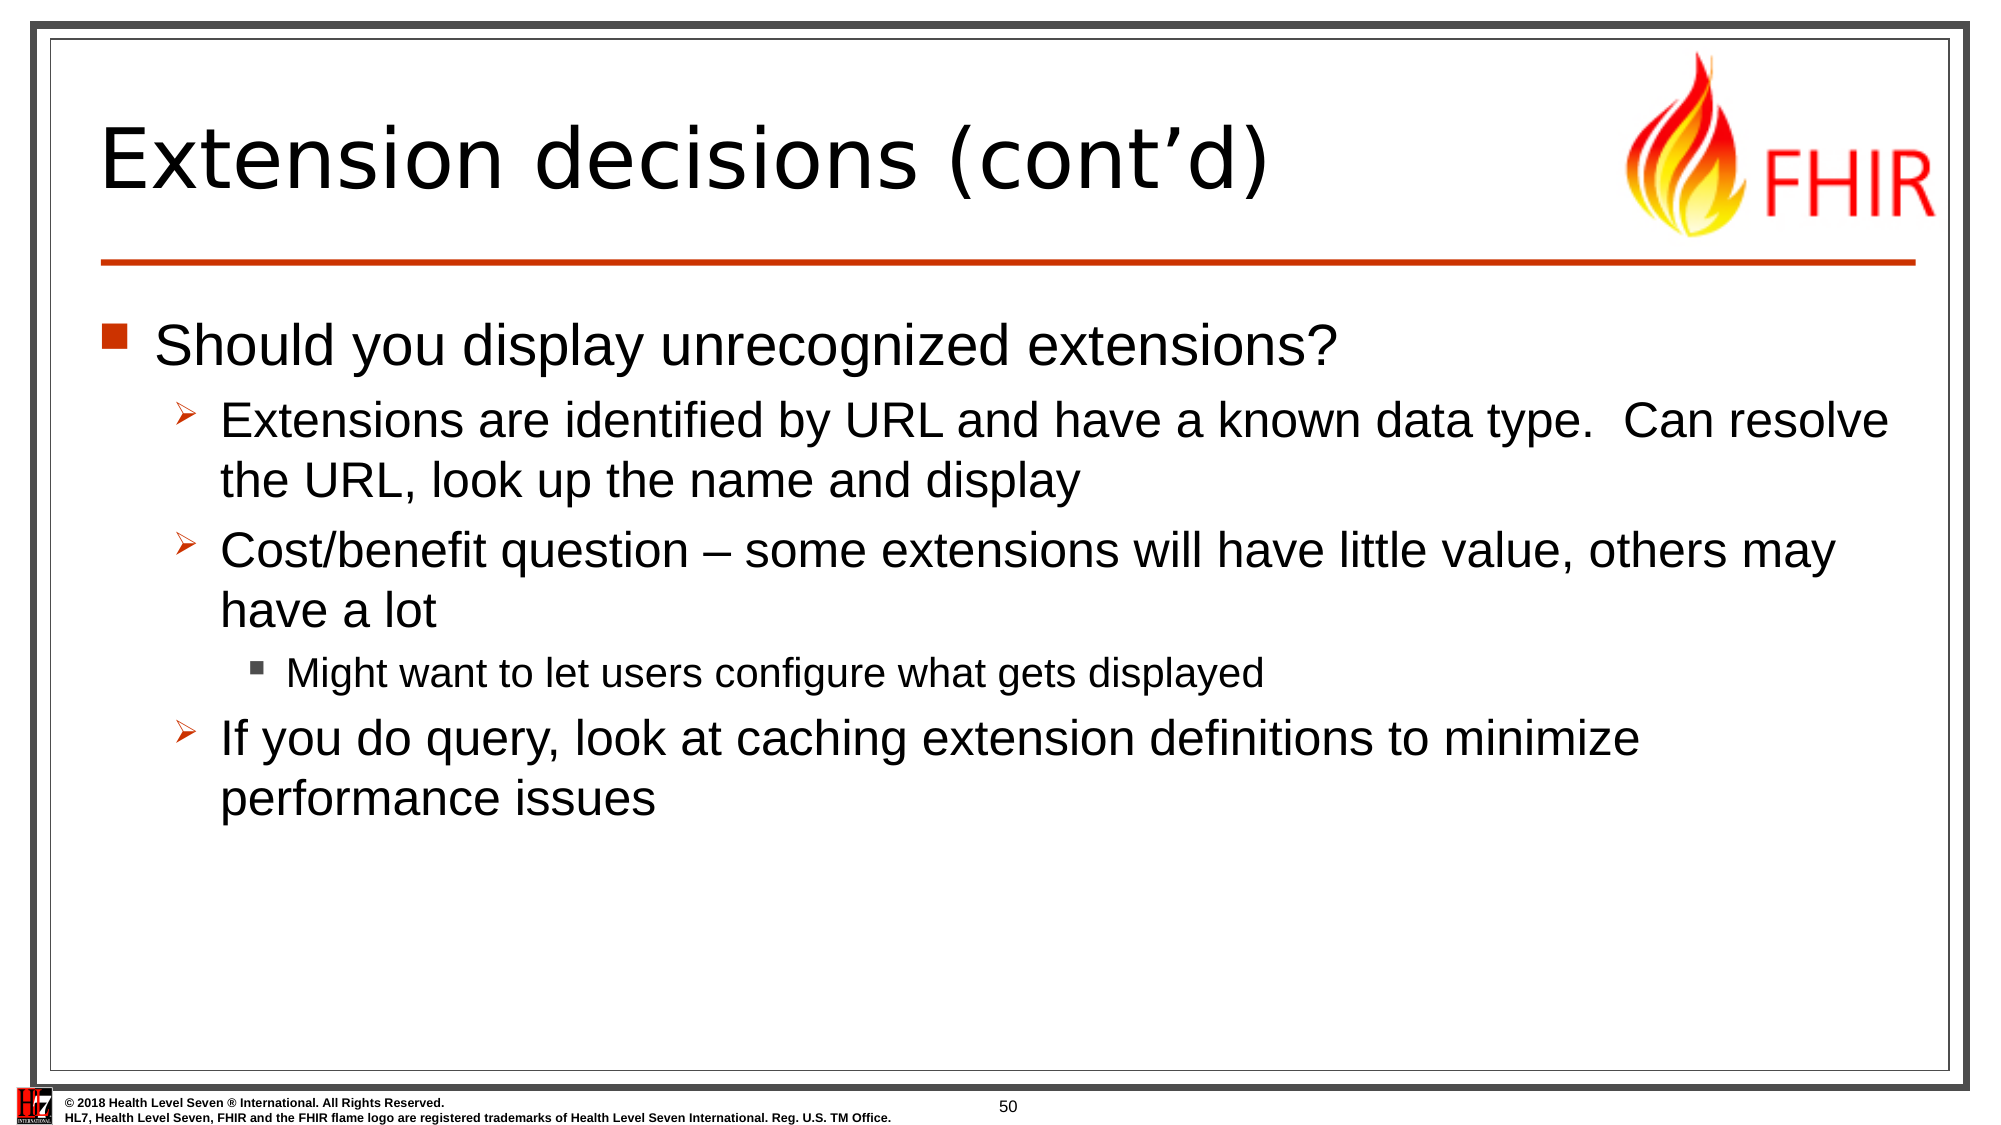

# Extension decisions (cont’d)
Should you display unrecognized extensions?
Extensions are identified by URL and have a known data type.  Can resolve the URL, look up the name and display
Cost/benefit question – some extensions will have little value, others may have a lot
Might want to let users configure what gets displayed
If you do query, look at caching extension definitions to minimize performance issues
50